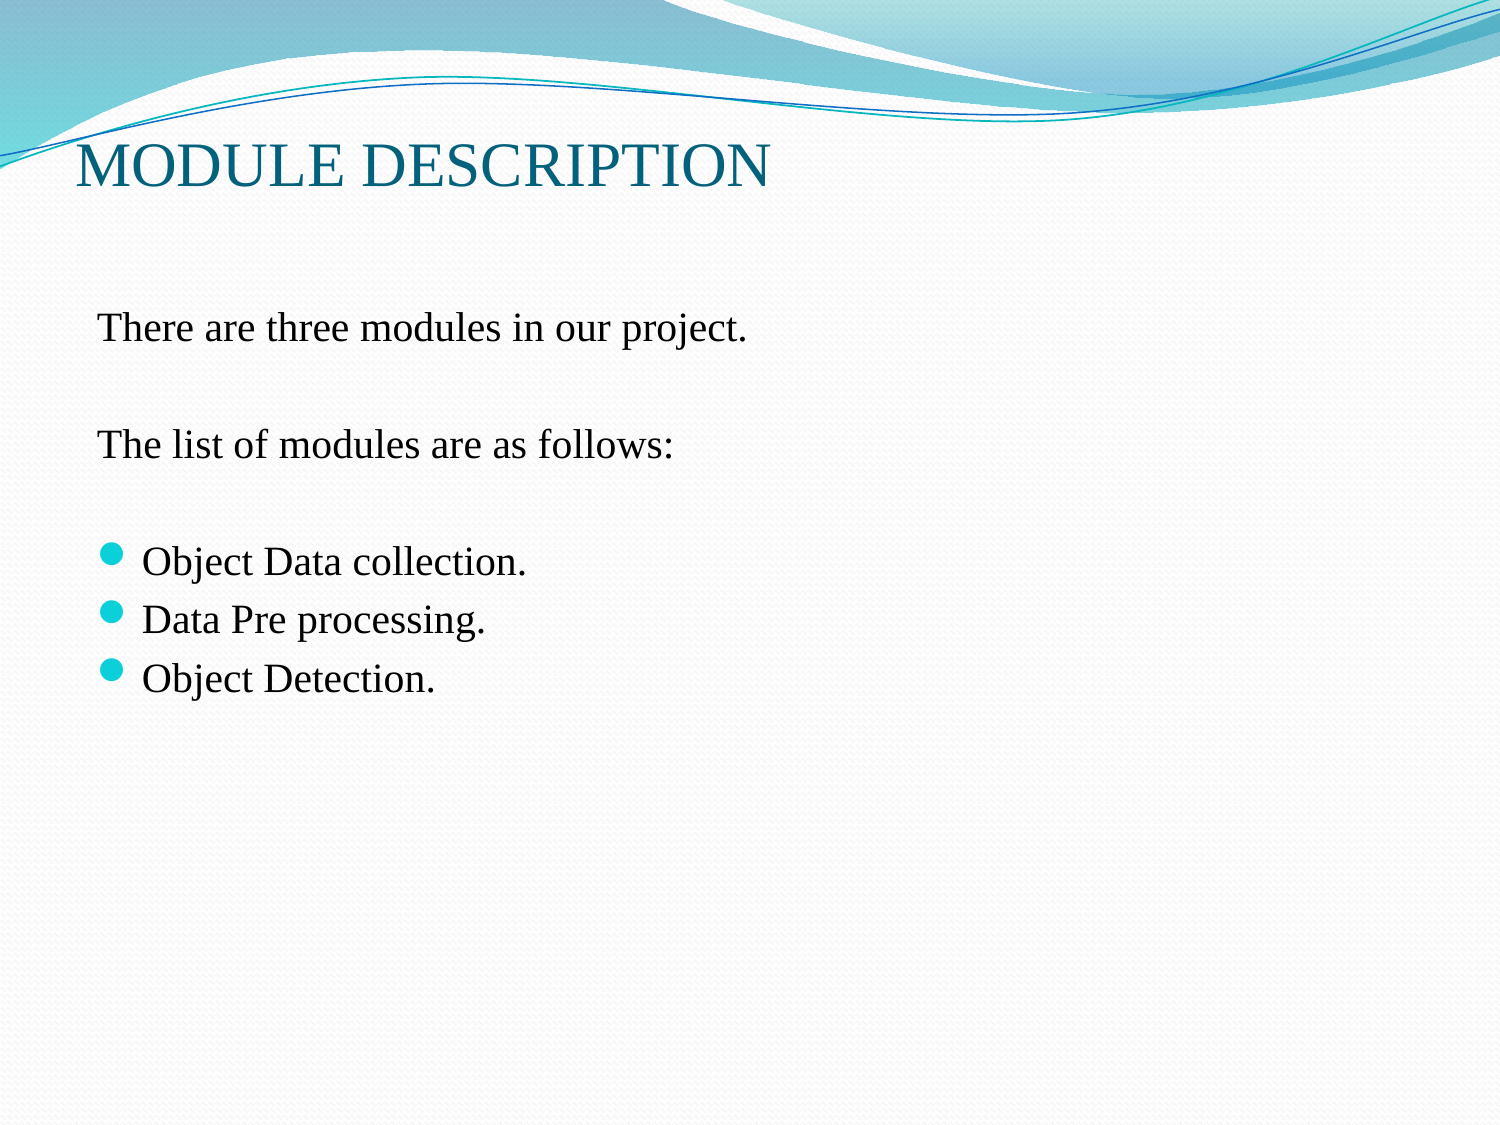

# MODULE DESCRIPTION

There are three modules in our project.

The list of modules are as follows:

Object Data collection.
Data Pre processing.
Object Detection.